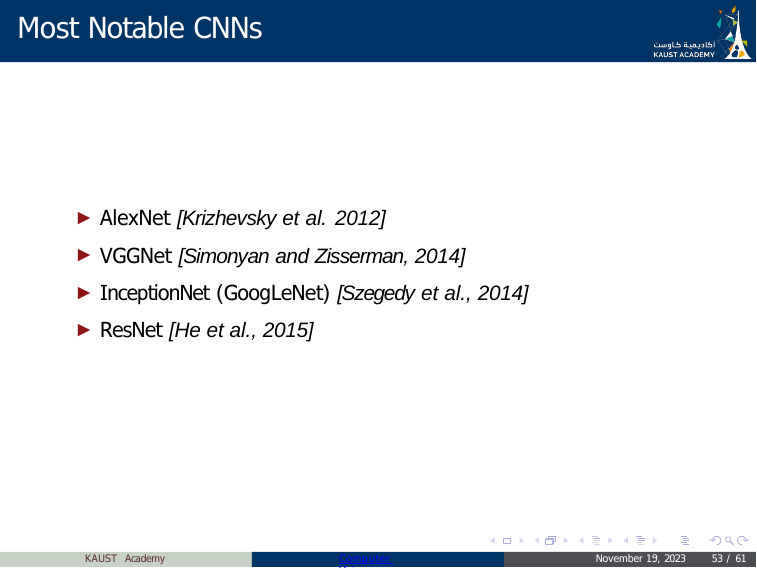

# Most Notable CNNs
AlexNet [Krizhevsky et al. 2012]
VGGNet [Simonyan and Zisserman, 2014]
InceptionNet (GoogLeNet) [Szegedy et al., 2014]
ResNet [He et al., 2015]

KAUST Academy
Computer Vision
November 19, 2023
53 / 61